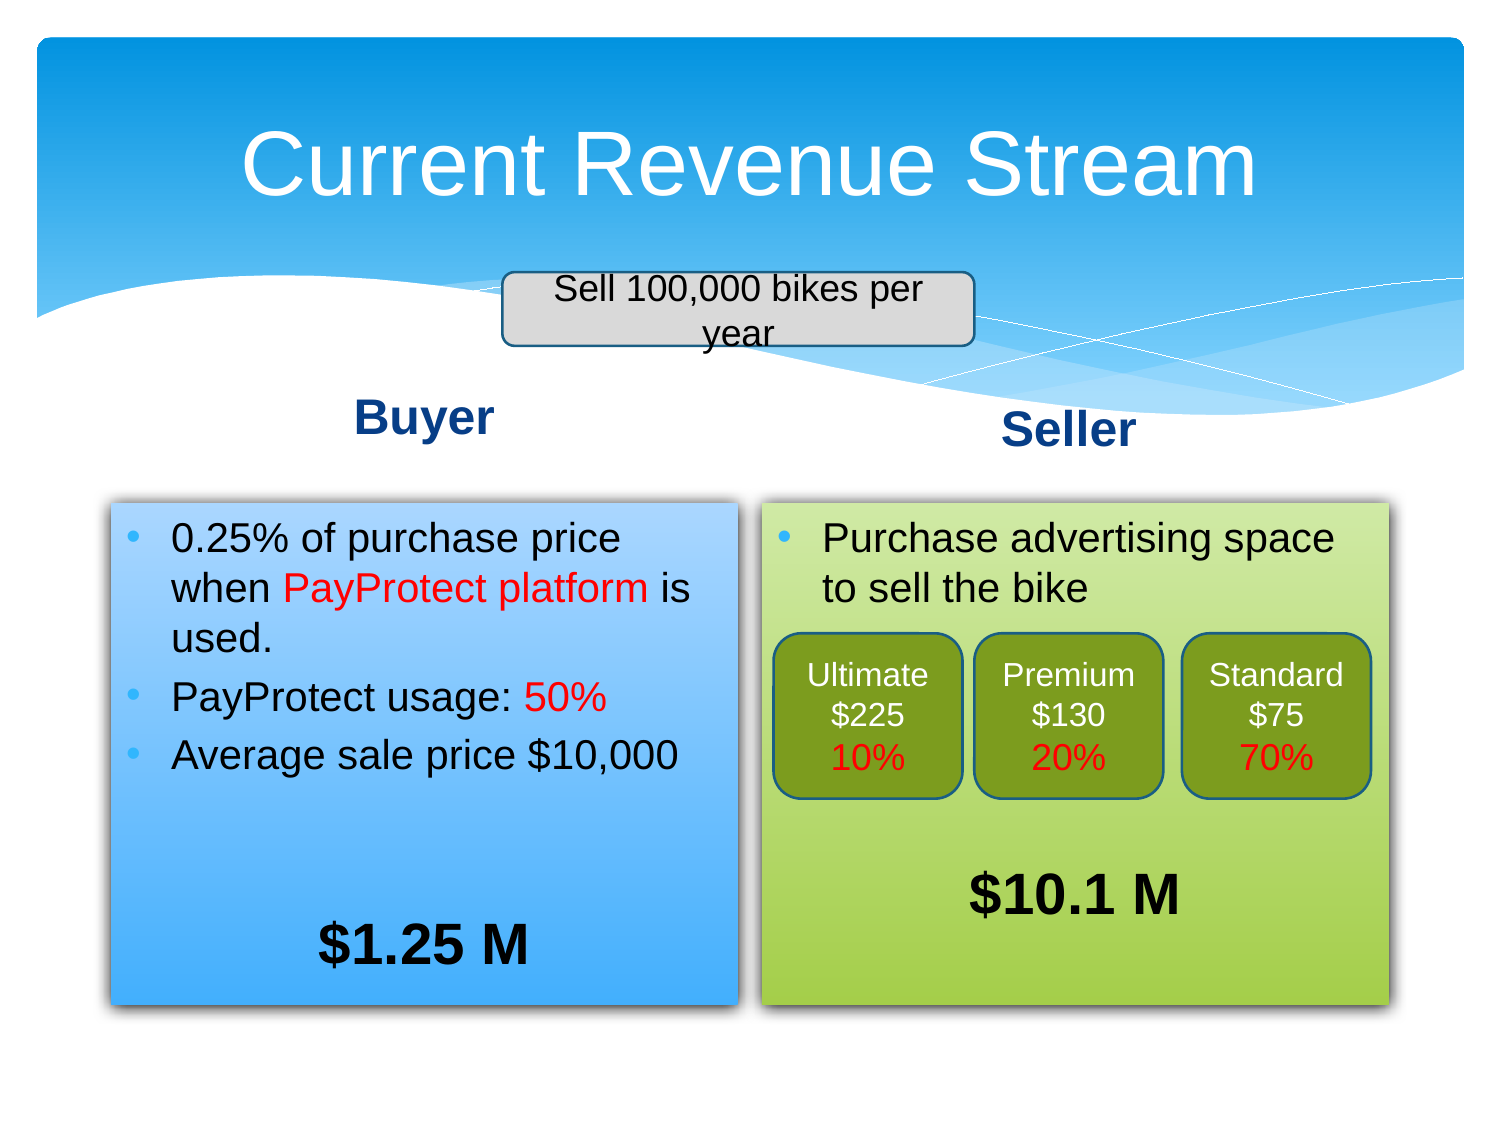

# Current Revenue Stream
Sell 100,000 bikes per year
Buyer
Seller
0.25% of purchase price when PayProtect platform is used.
PayProtect usage: 50%
Average sale price $10,000

$1.25 M
Purchase advertising space to sell the bike

$10.1 M
Ultimate
$225
10%
Premium
$130
20%
Standard
$75
70%